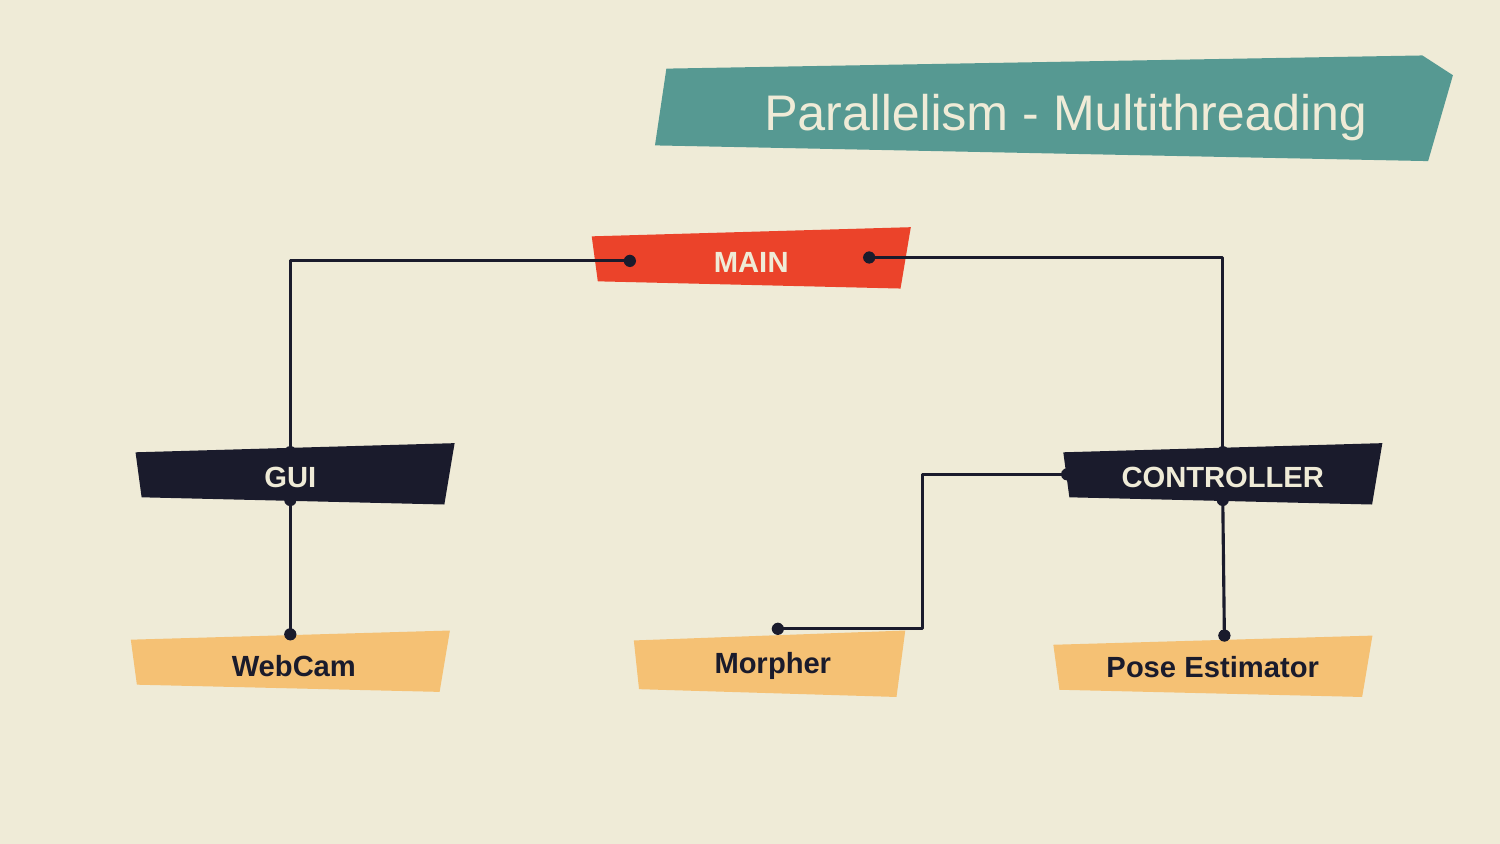

# Parallelism - Multithreading

MAIN

GUI
CONTROLLER

Morpher
WebCam
Pose Estimator